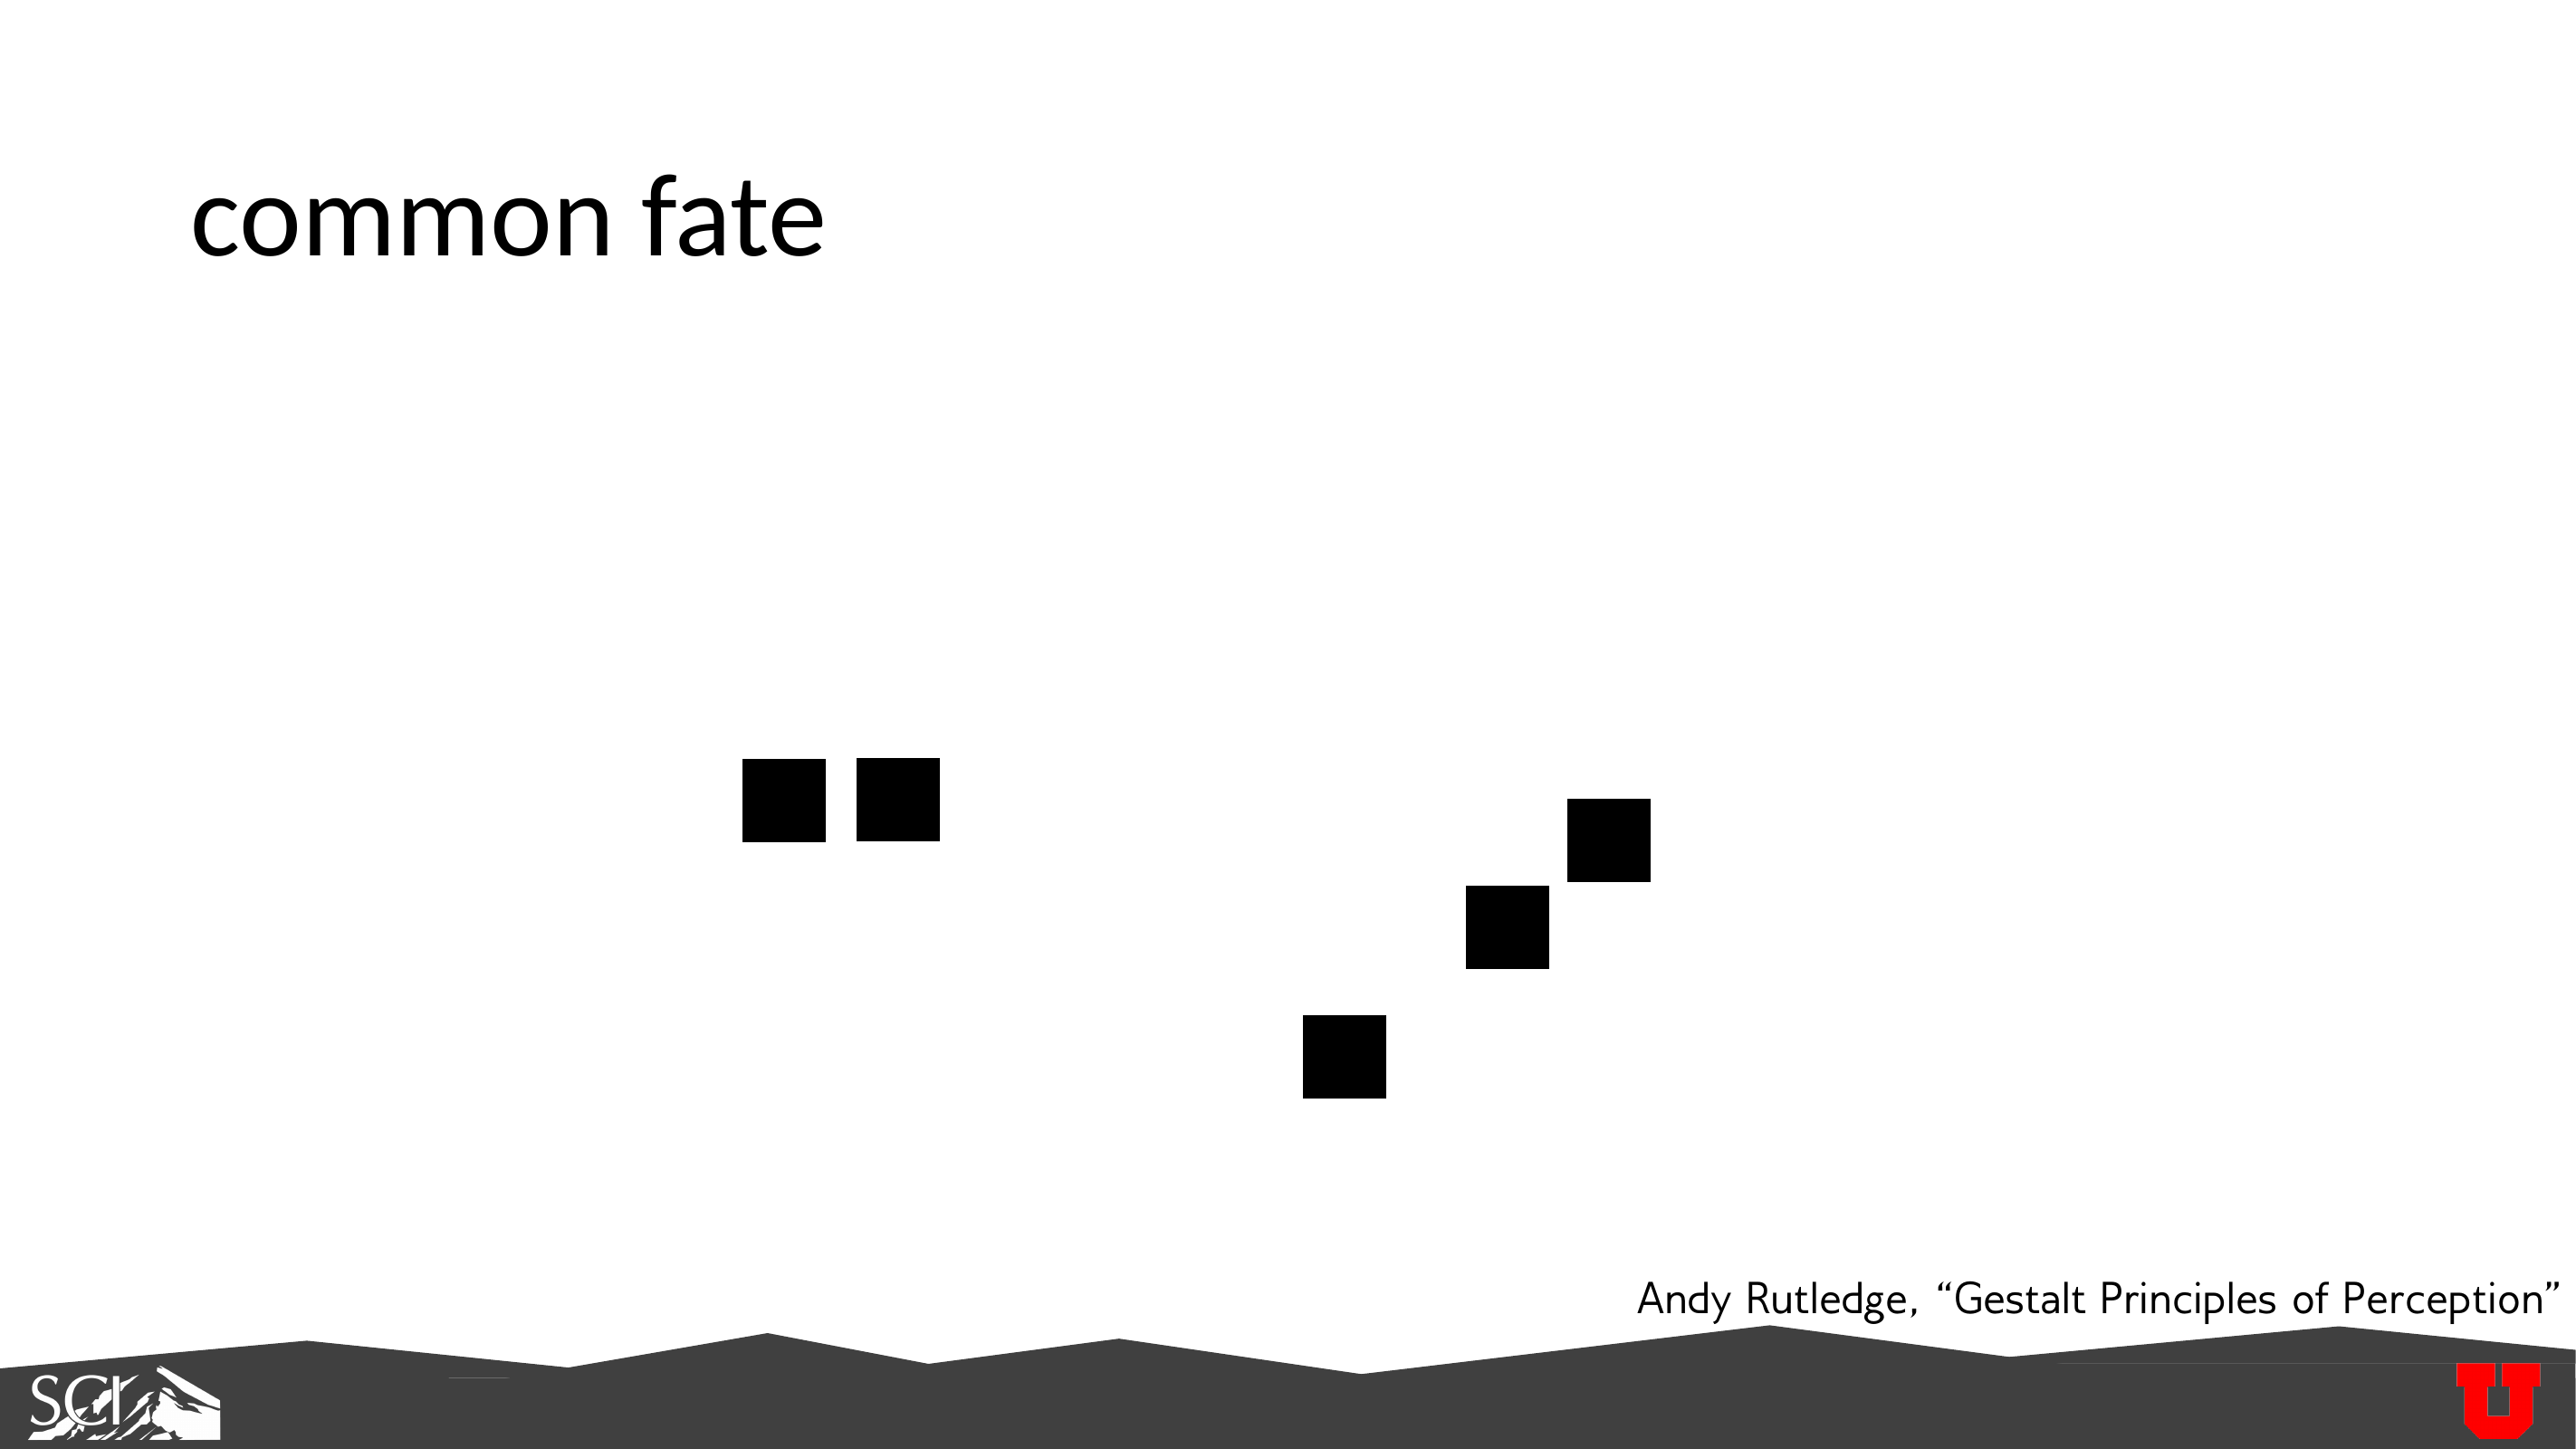

# common fate

Andy Rutledge, “Gestalt Principles of Perception”